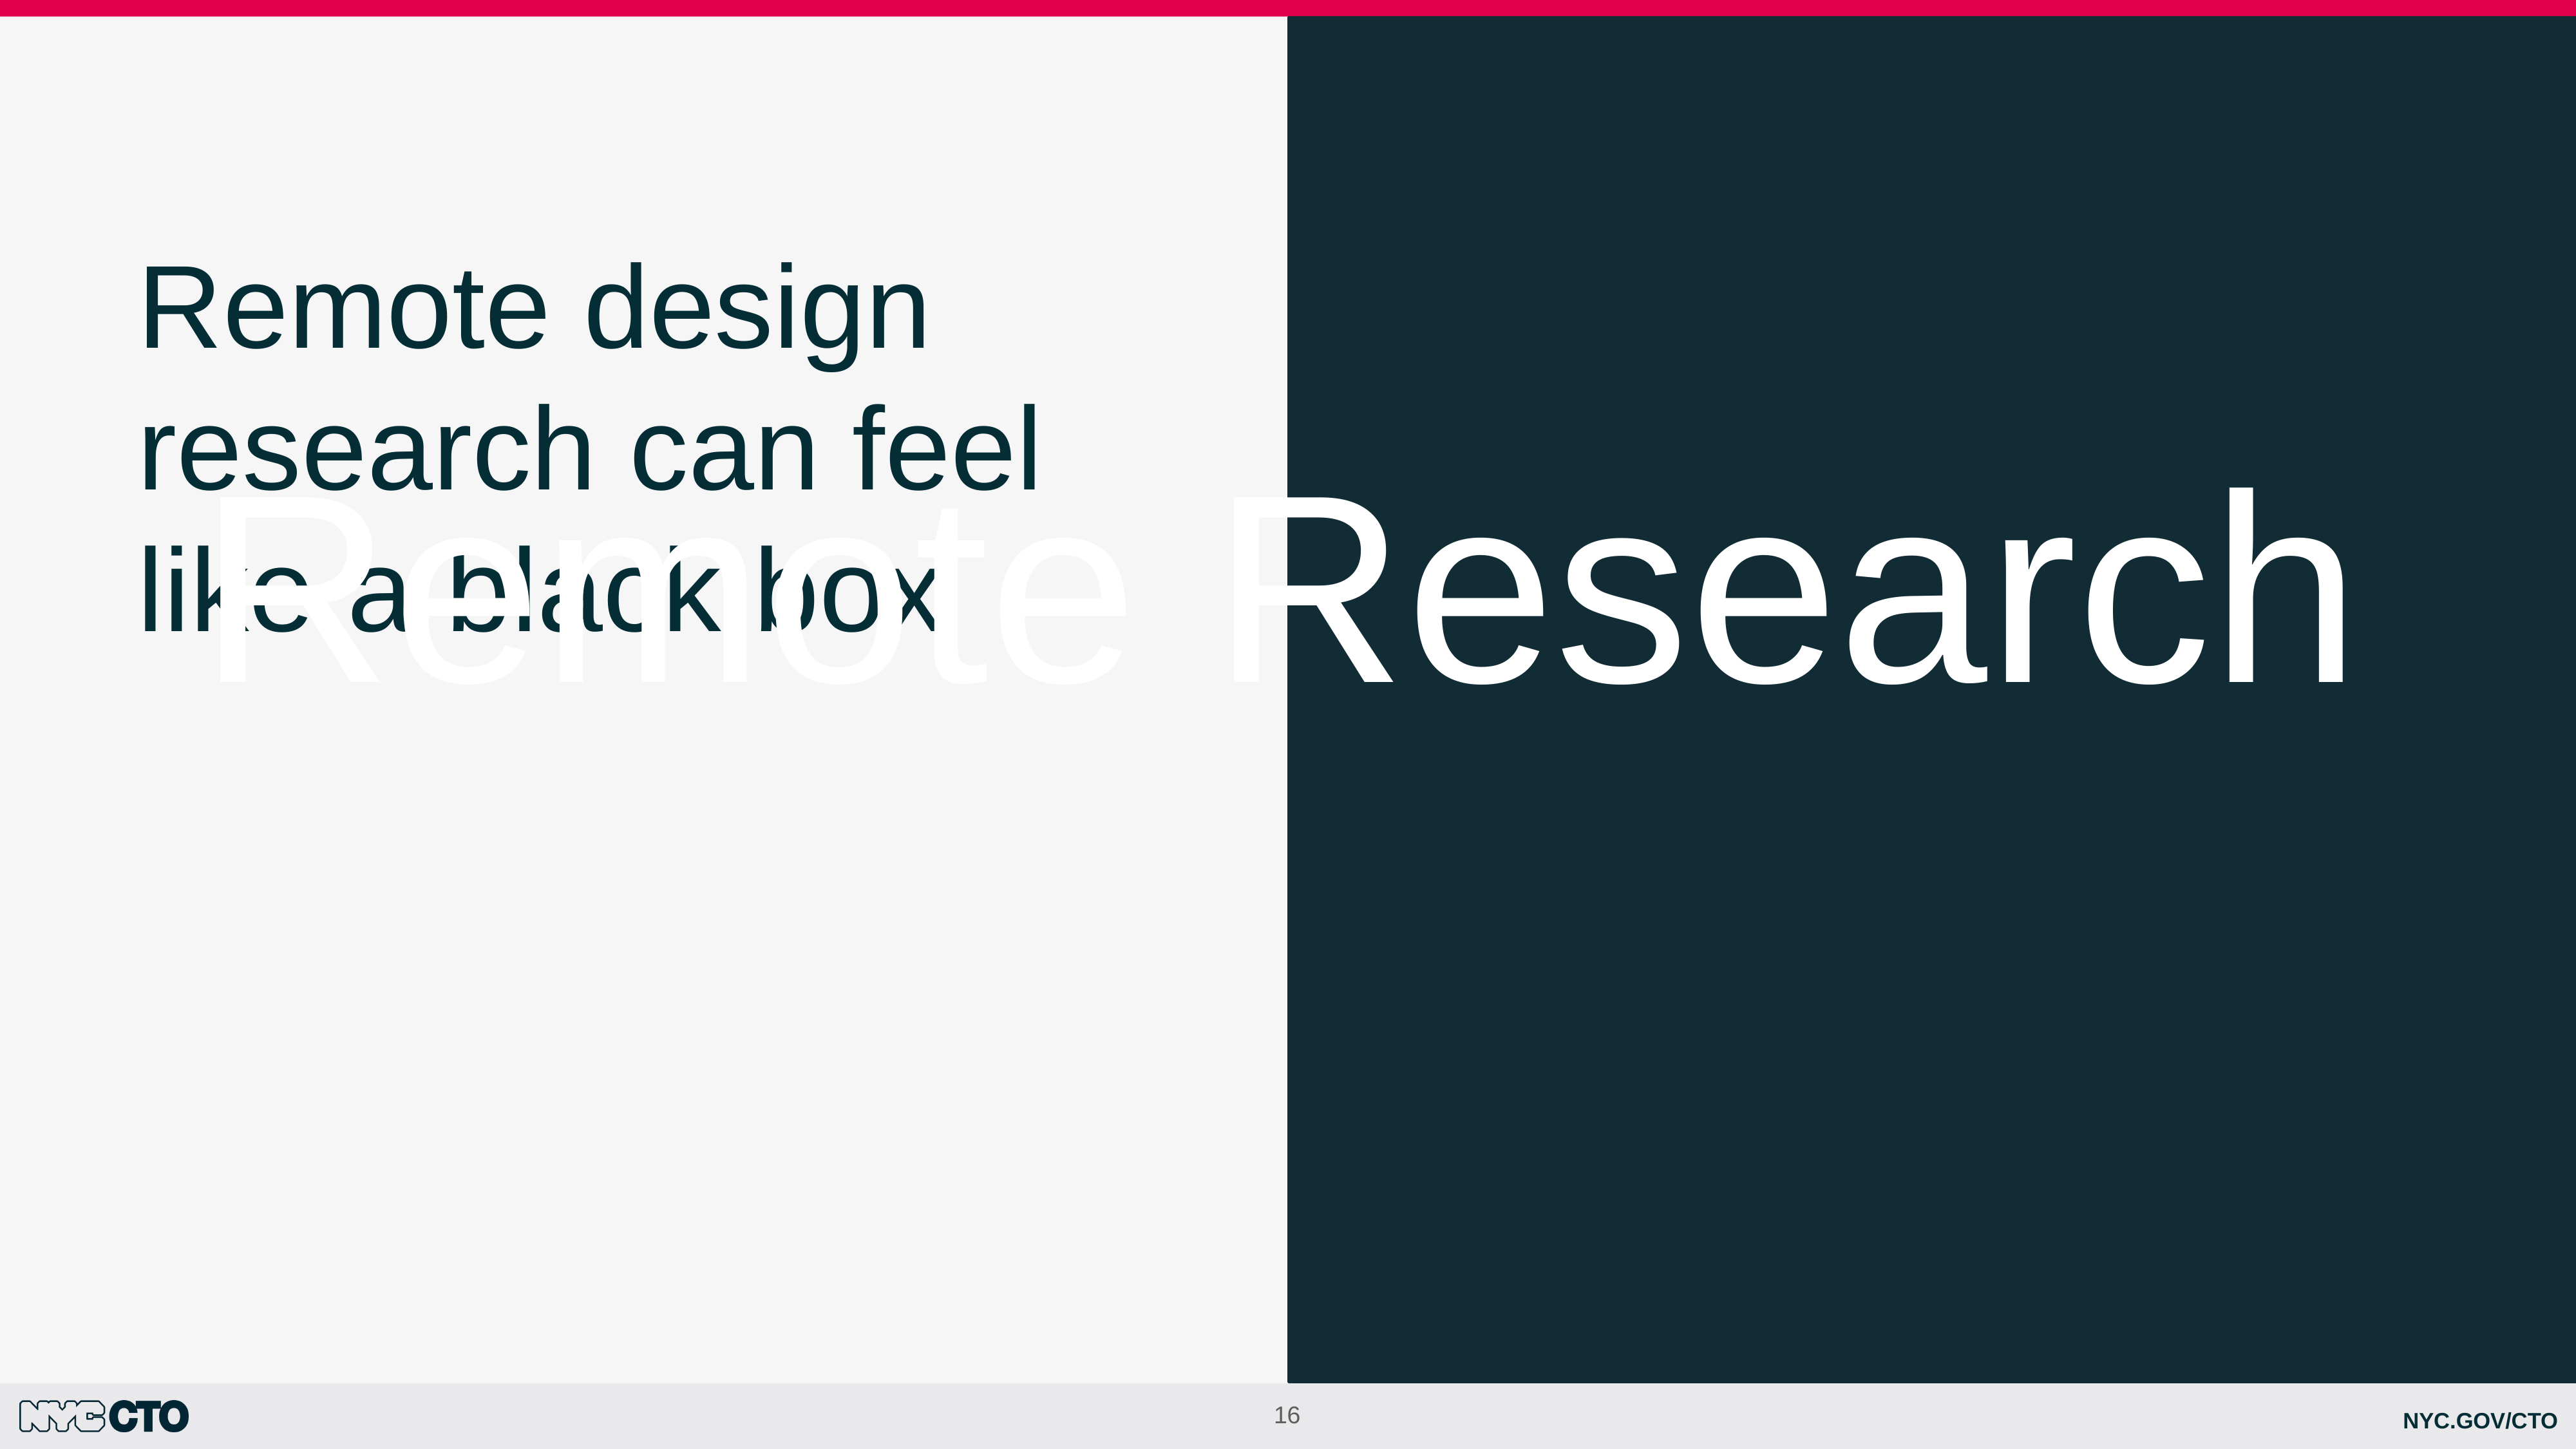

Remote Research

Remote design research can feel like a black box
NYC.GOV/CTO
16